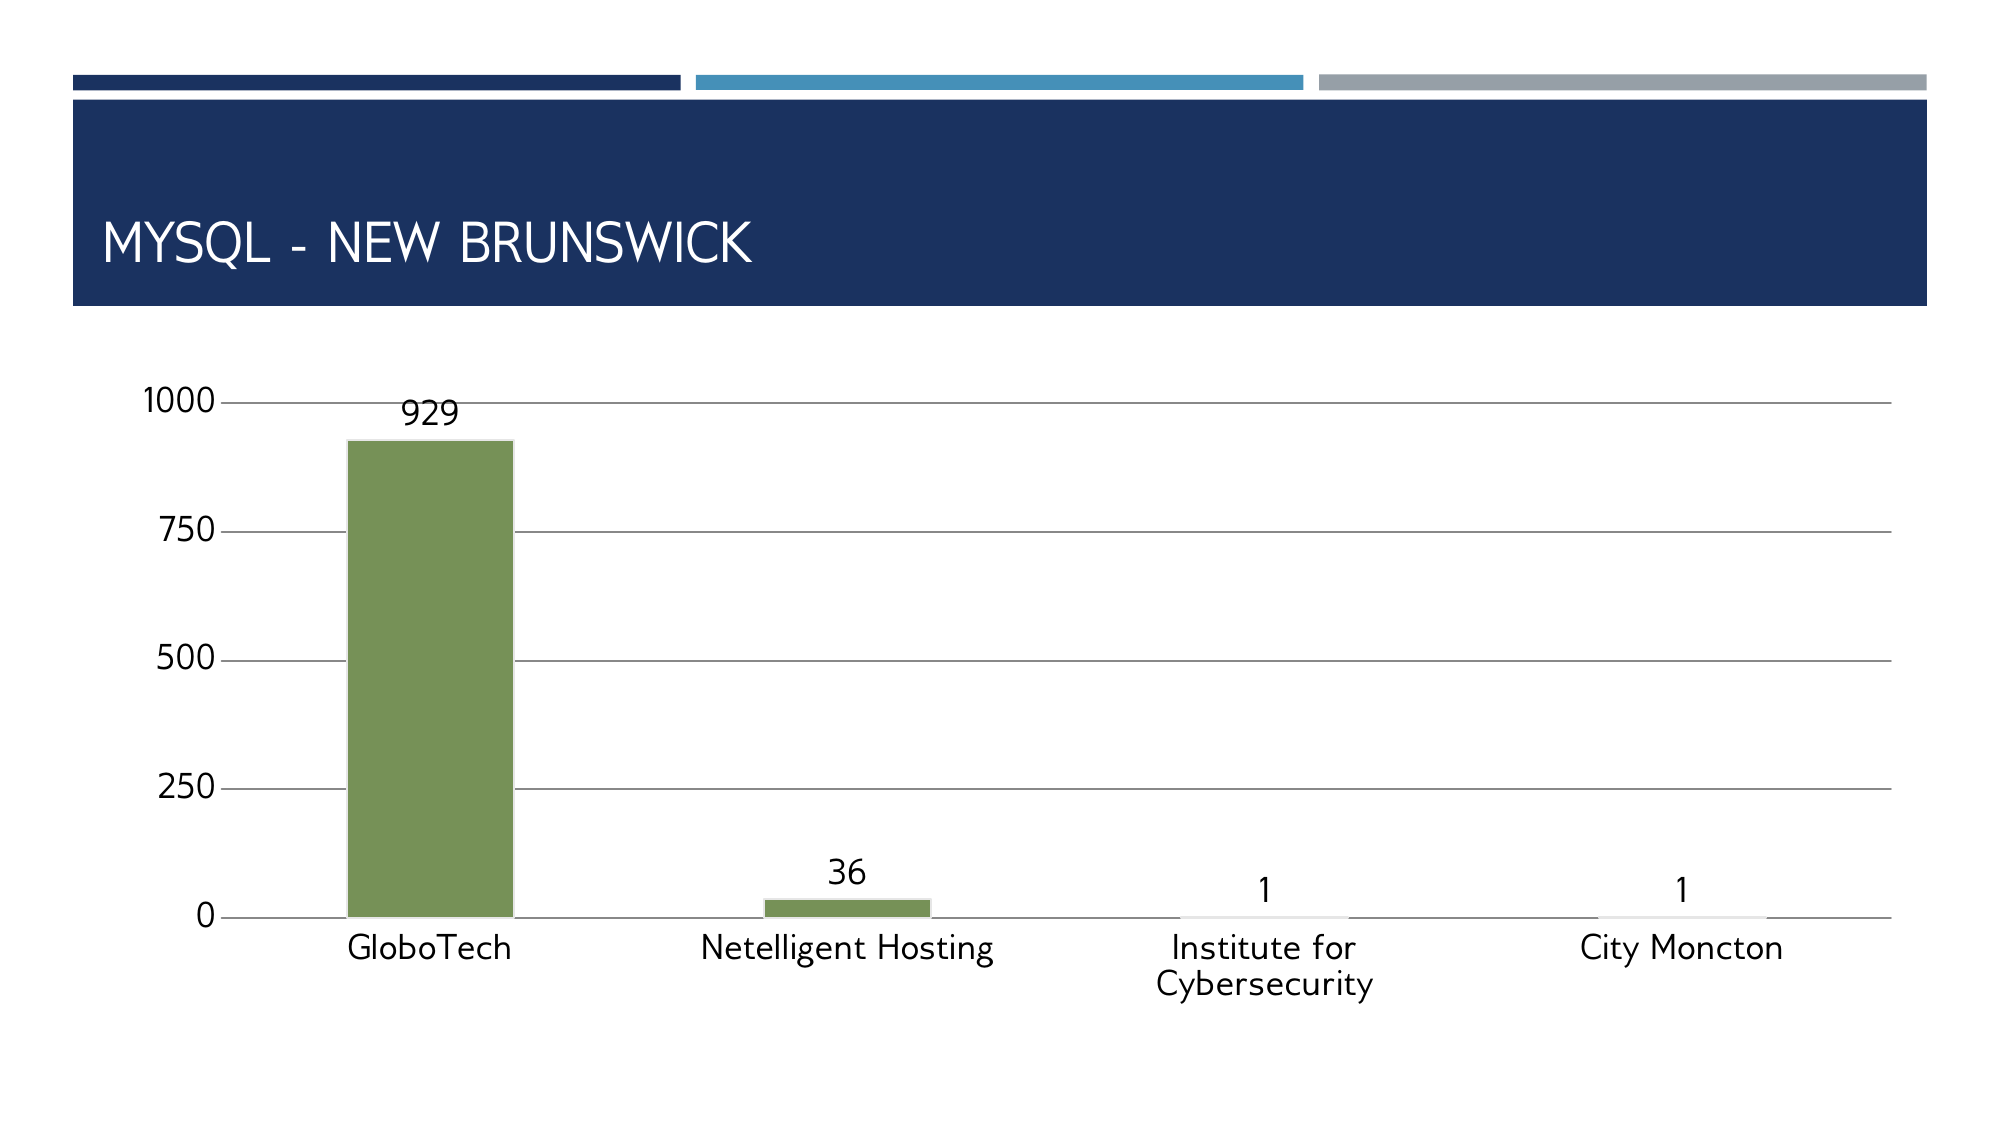

# MySQL - NEW Brunswick

### Chart

| Category | Region 1 |
|---|---|
| GloboTech | 929.0 |
| Netelligent Hosting | 36.0 |
| Institute for Cybersecurity | 1.0 |
| City Moncton | 1.0 |